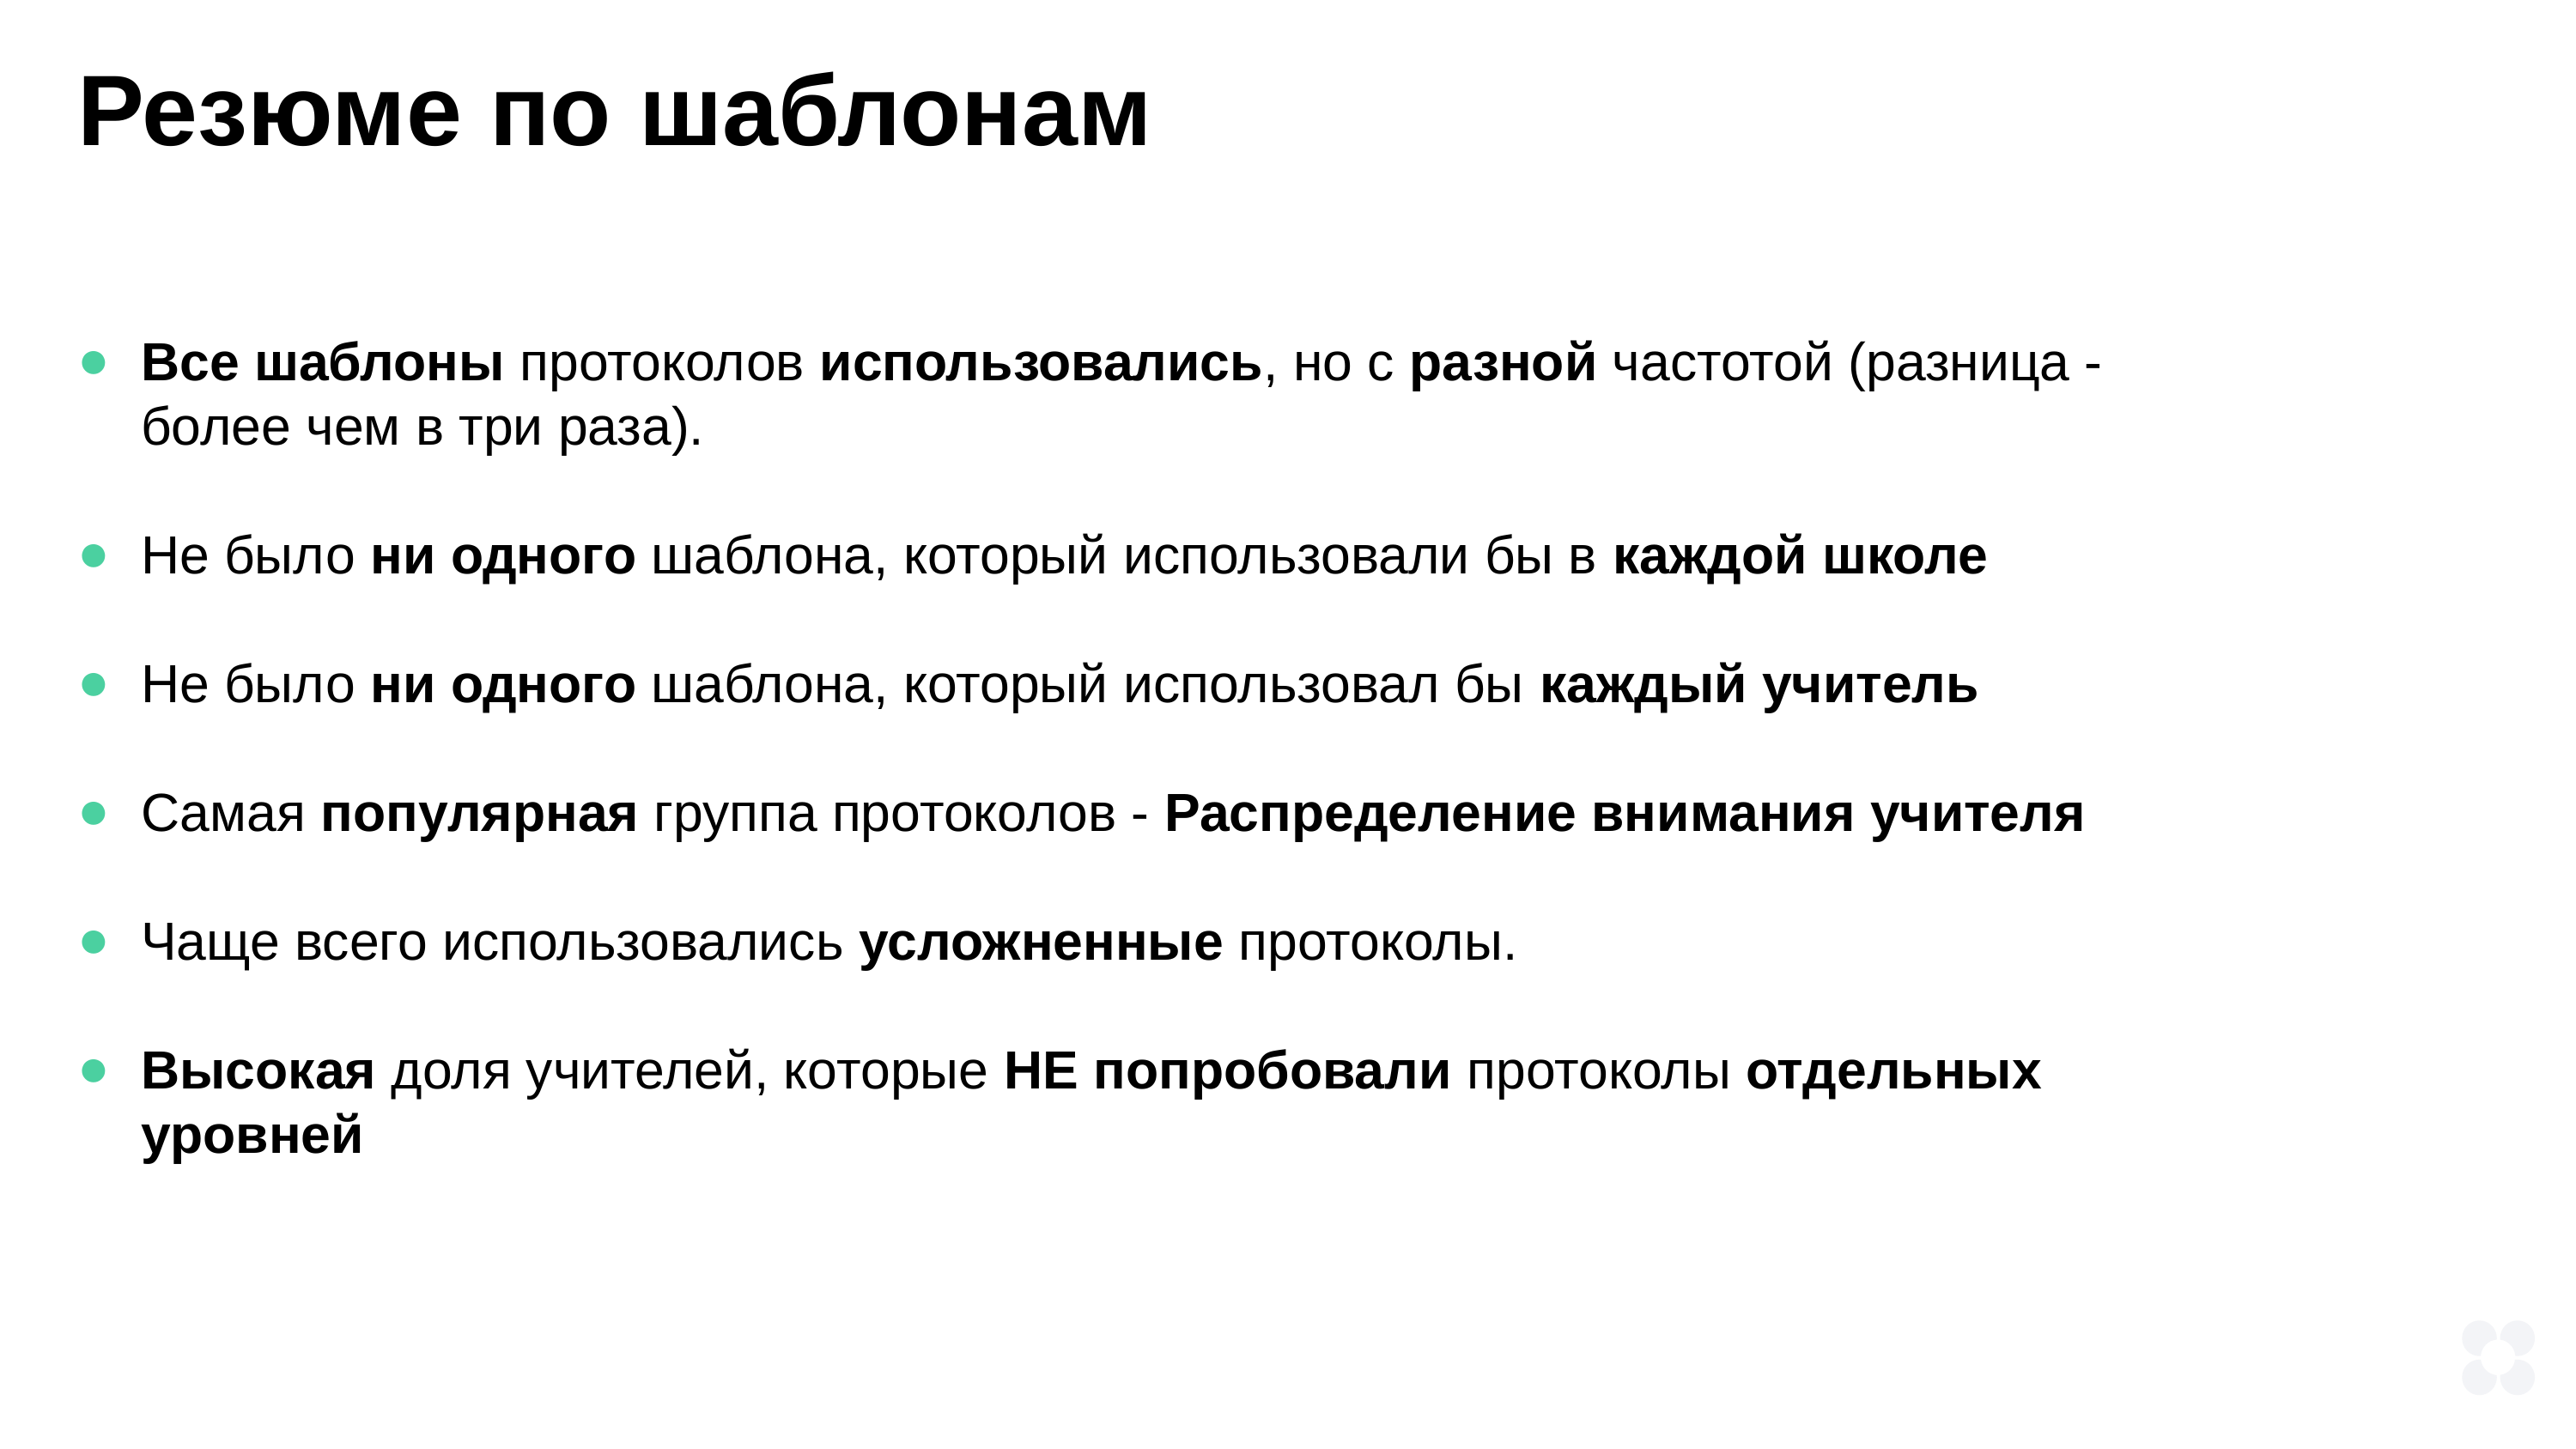

Резюме по шаблонам
Все шаблоны протоколов использовались, но с разной частотой (разница - более чем в три раза).
Не было ни одного шаблона, который использовали бы в каждой школе
Не было ни одного шаблона, который использовал бы каждый учитель
Самая популярная группа протоколов - Распределение внимания учителя
Чаще всего использовались усложненные протоколы.
Высокая доля учителей, которые НЕ попробовали протоколы отдельных уровней